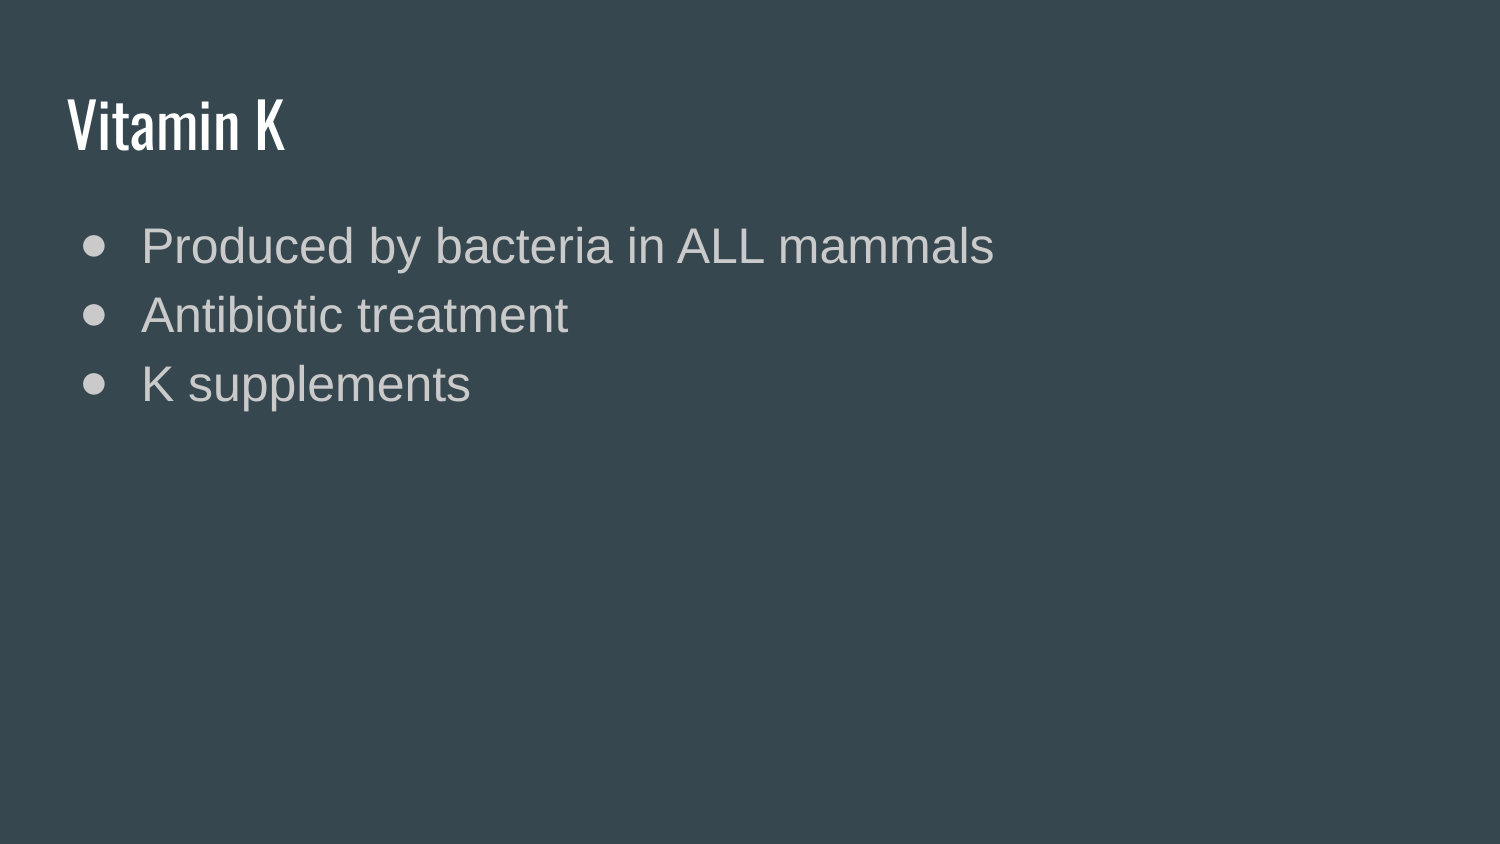

# Vitamin K
Produced by bacteria in ALL mammals
Antibiotic treatment
K supplements